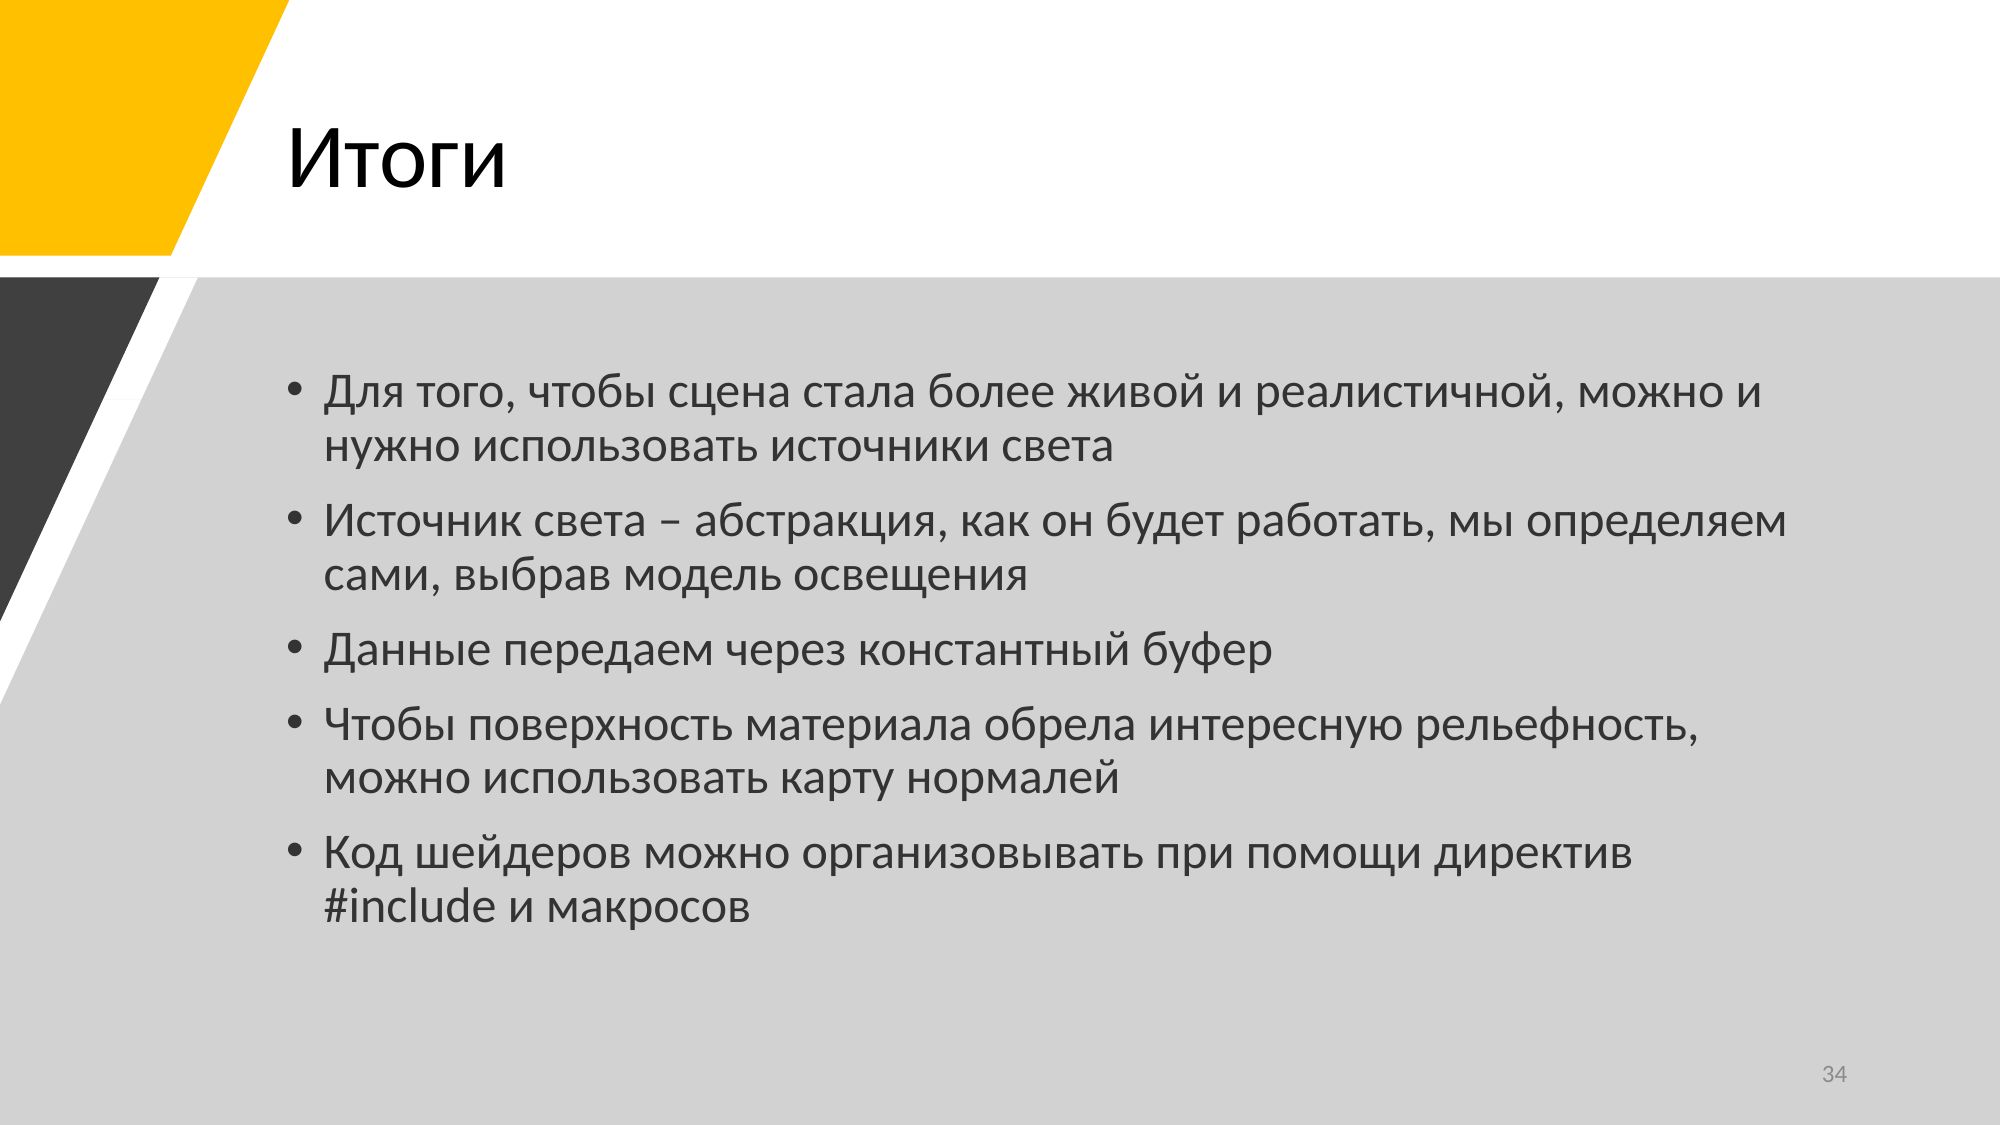

# Итоги

Для того, чтобы сцена стала более живой и реалистичной, можно и нужно использовать источники света
Источник света – абстракция, как он будет работать, мы определяем сами, выбрав модель освещения
Данные передаем через константный буфер
Чтобы поверхность материала обрела интересную рельефность, можно использовать карту нормалей
Код шейдеров можно организовывать при помощи директив #include и макросов
34